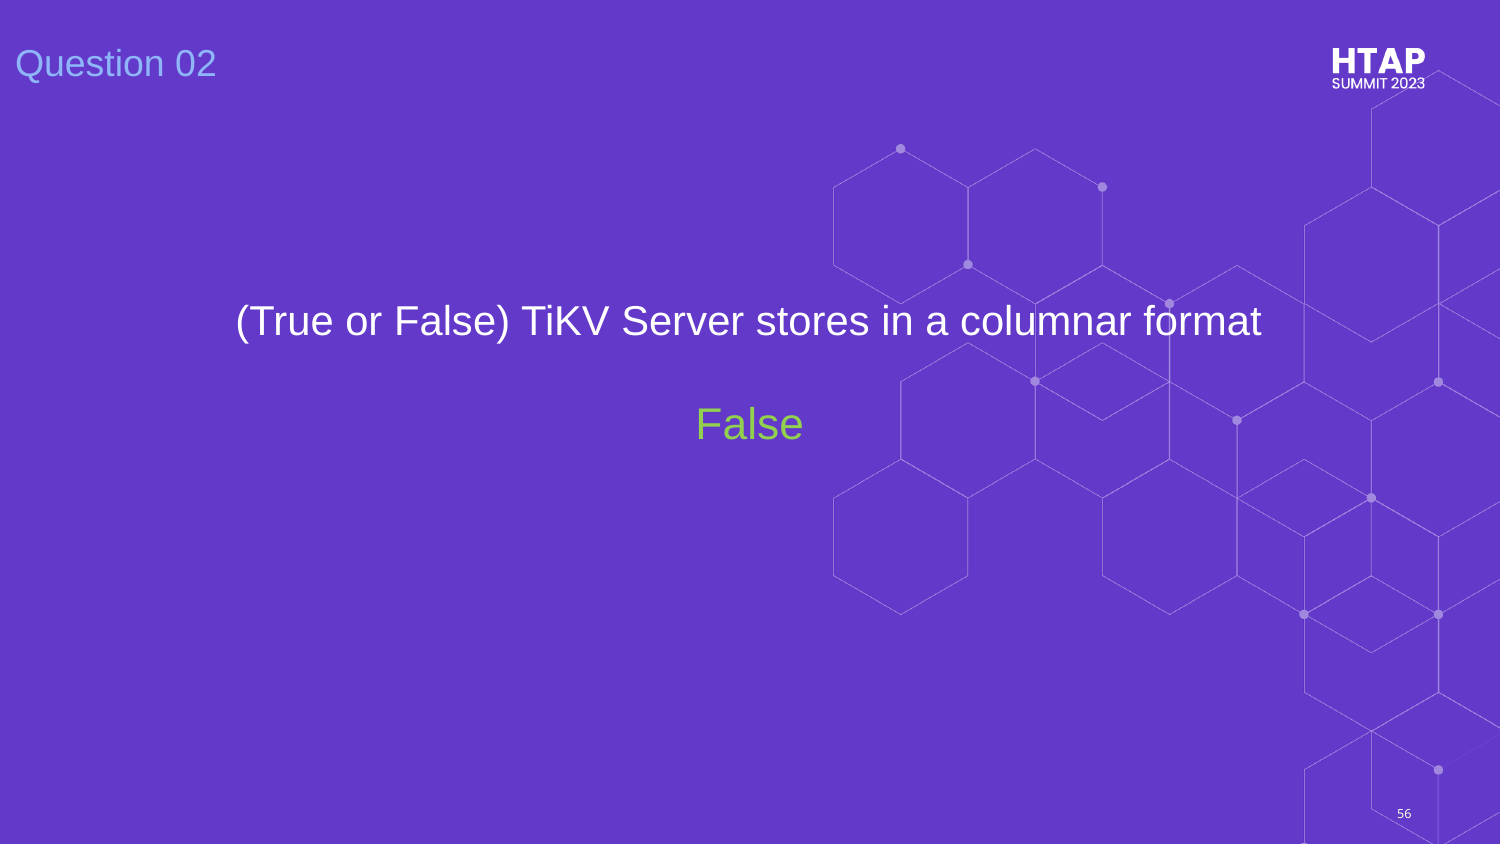

Question 02
# (True or False) TiKV Server stores in a columnar format
False